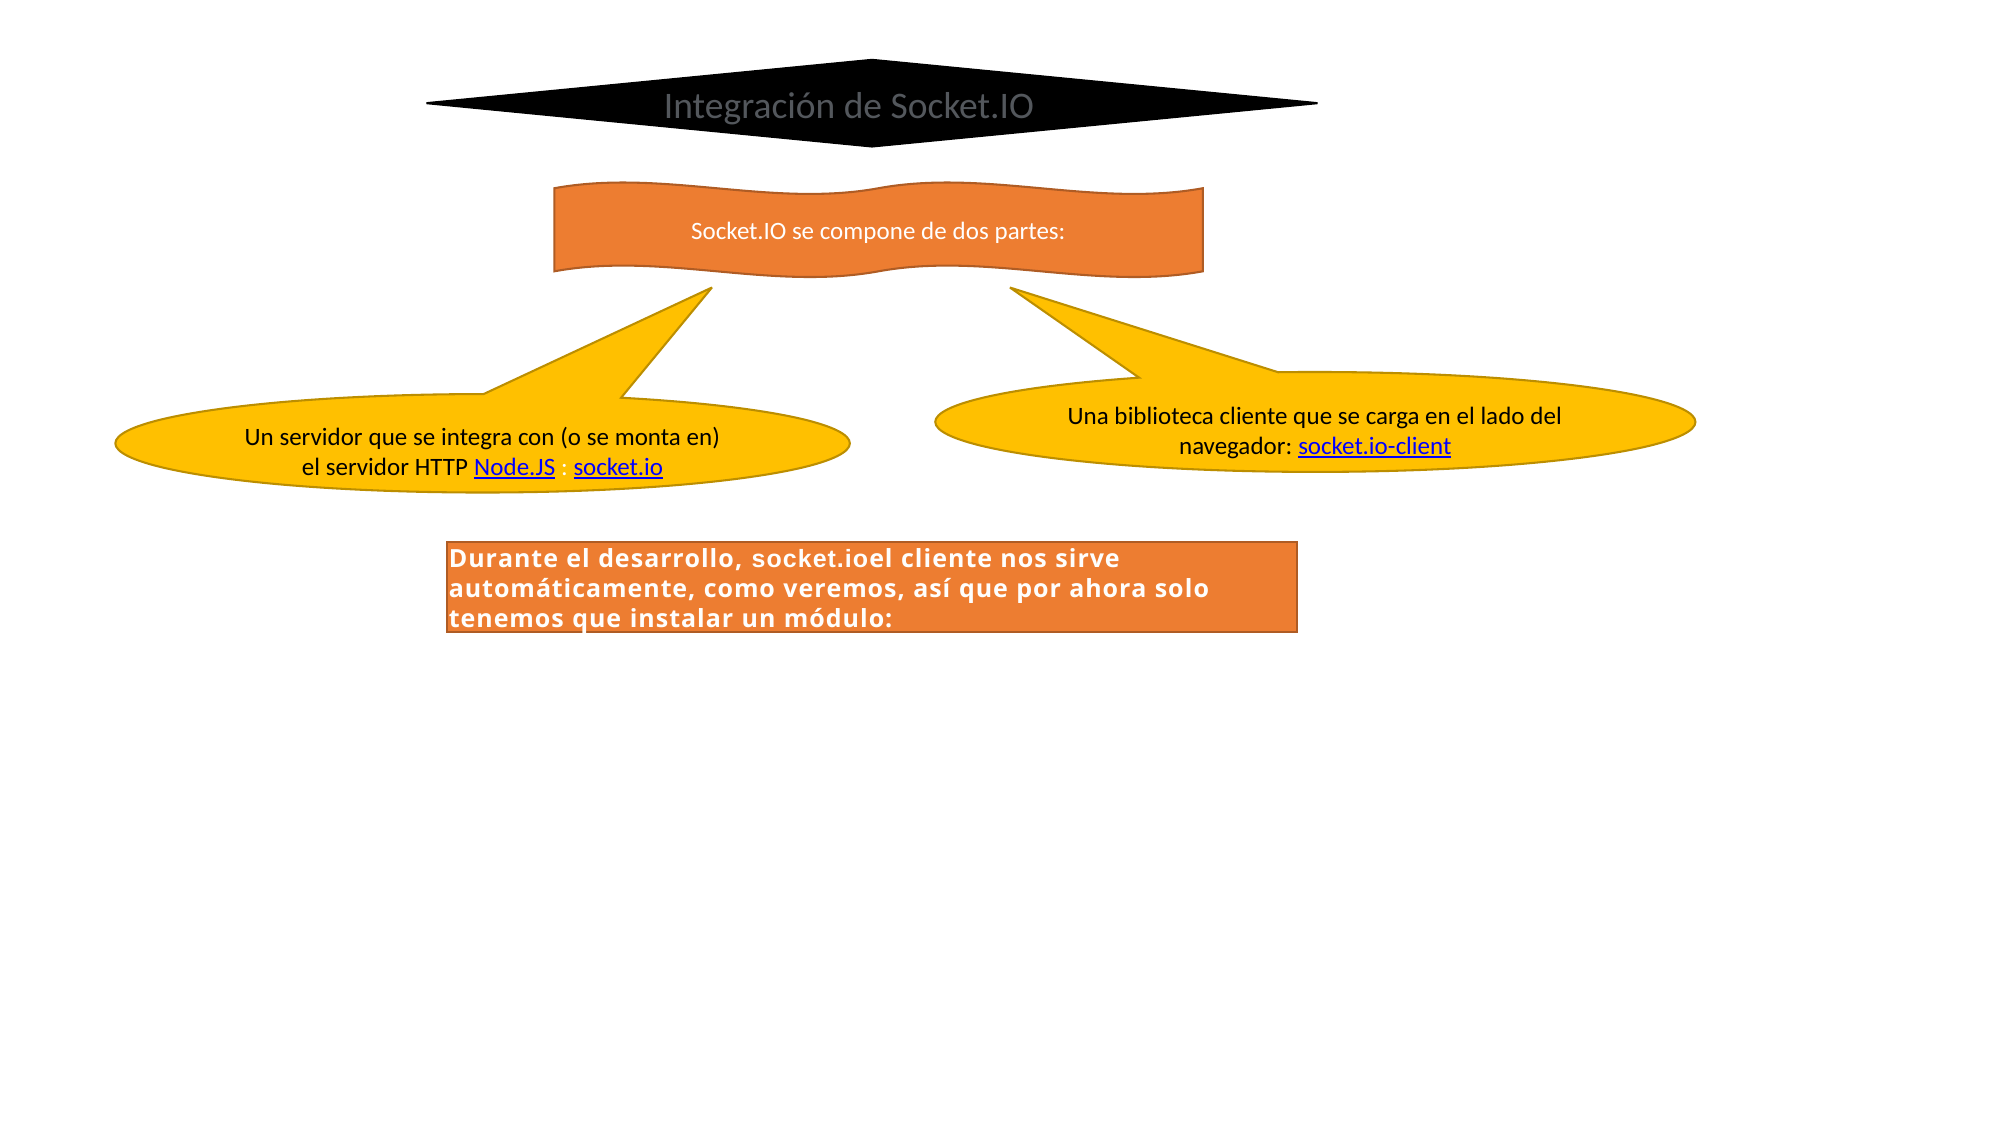

Integración de Socket.IO
Socket.IO se compone de dos partes:

Una biblioteca cliente que se carga en el lado del navegador: socket.io-client

Un servidor que se integra con (o se monta en) el servidor HTTP Node.JS : socket.io

Durante el desarrollo, socket.ioel cliente nos sirve automáticamente, como veremos, así que por ahora solo tenemos que instalar un módulo: